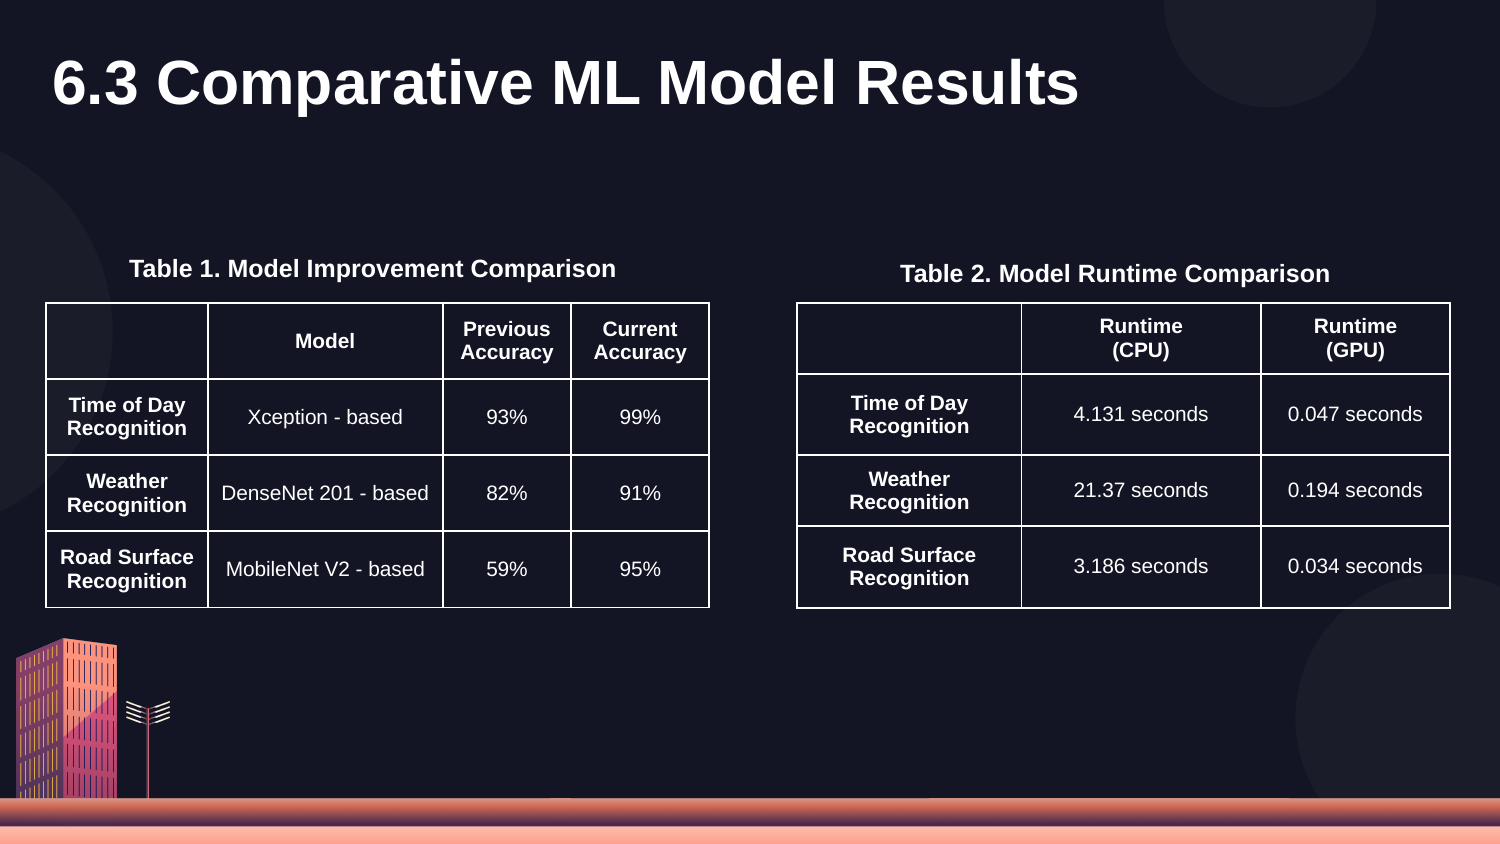

# 6.3 Comparative ML Model Results
Table 1. Model Improvement Comparison
Table 2. Model Runtime Comparison
|  | Model | Previous Accuracy | Current Accuracy |
| --- | --- | --- | --- |
| Time of Day Recognition | Xception - based | 93% | 99% |
| Weather Recognition | DenseNet 201 - based | 82% | 91% |
| Road Surface Recognition | MobileNet V2 - based | 59% | 95% |
|  | Runtime (CPU) | Runtime (GPU) |
| --- | --- | --- |
| Time of Day Recognition | 4.131 seconds | 0.047 seconds |
| Weather Recognition | 21.37 seconds | 0.194 seconds |
| Road Surface Recognition | 3.186 seconds | 0.034 seconds |